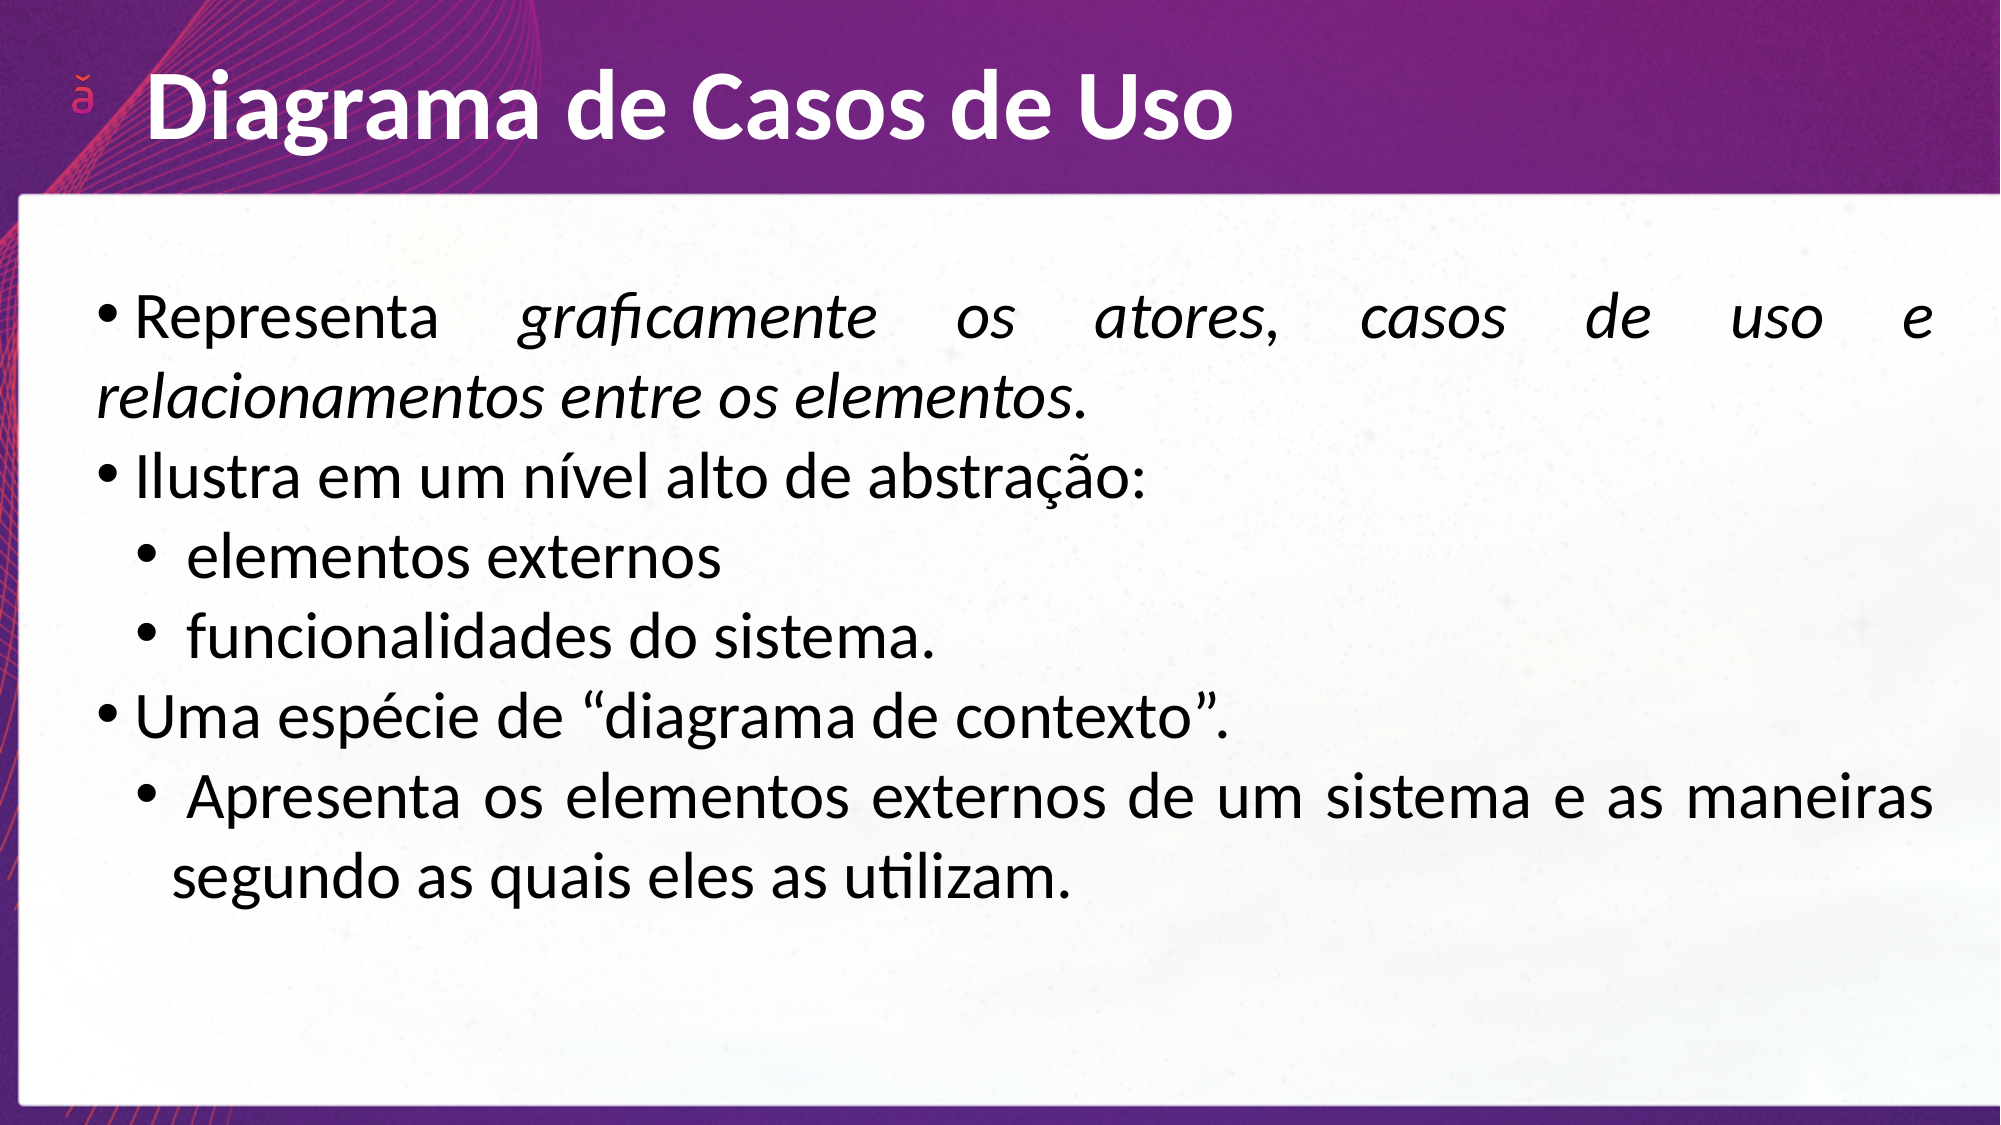

Diagrama de Casos de Uso
 Representa graficamente os atores, casos de uso e relacionamentos entre os elementos.
 Ilustra em um nível alto de abstração:
 elementos externos
 funcionalidades do sistema.
 Uma espécie de “diagrama de contexto”.
 Apresenta os elementos externos de um sistema e as maneiras segundo as quais eles as utilizam.